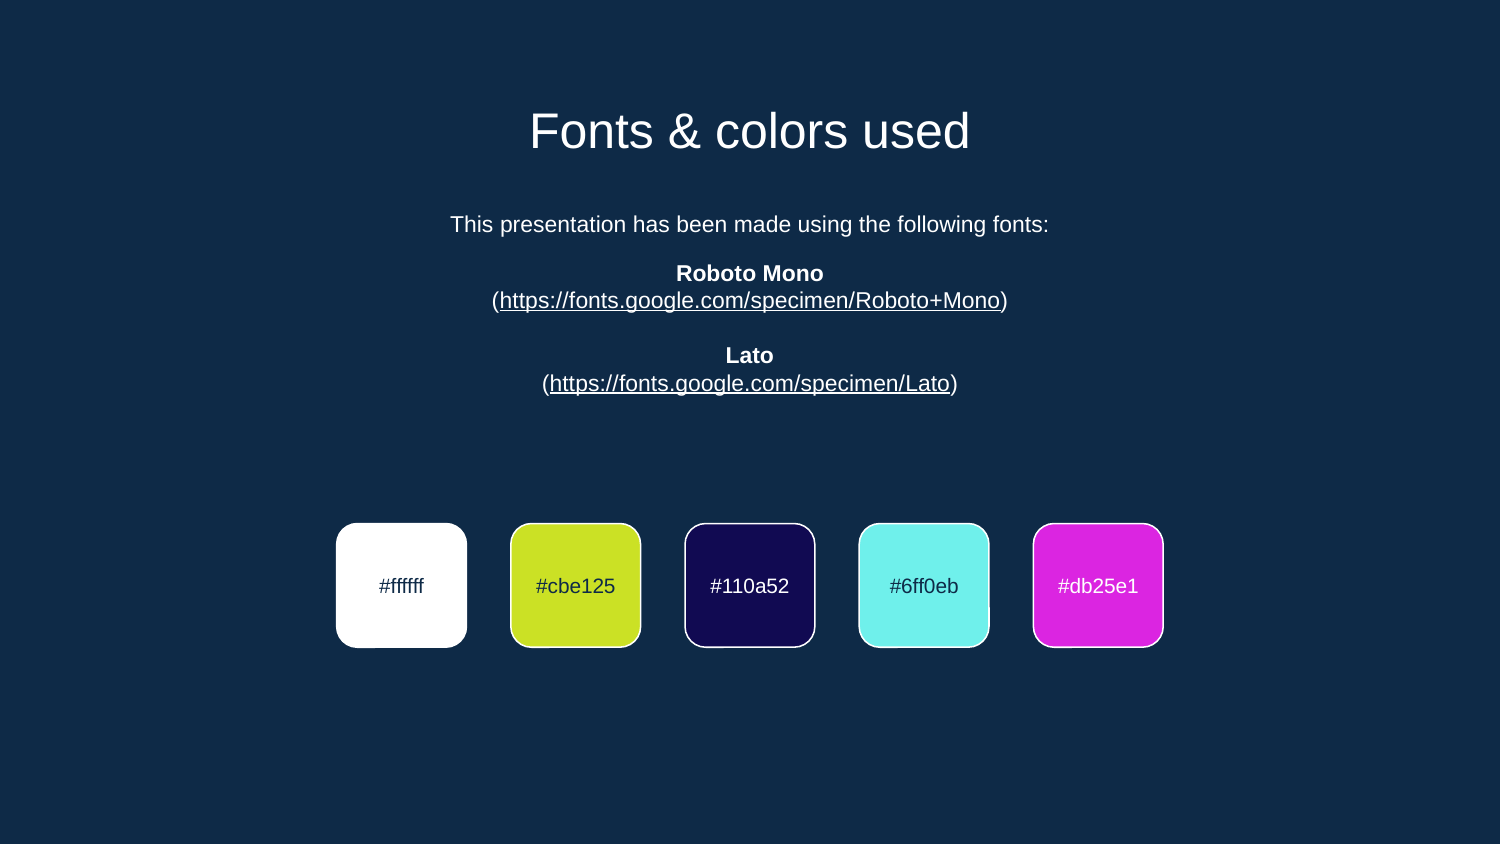

# Fonts & colors used
This presentation has been made using the following fonts:
Roboto Mono
(https://fonts.google.com/specimen/Roboto+Mono)

Lato
(https://fonts.google.com/specimen/Lato)

#ffffff
#cbe125
#110a52
#6ff0eb
#db25e1